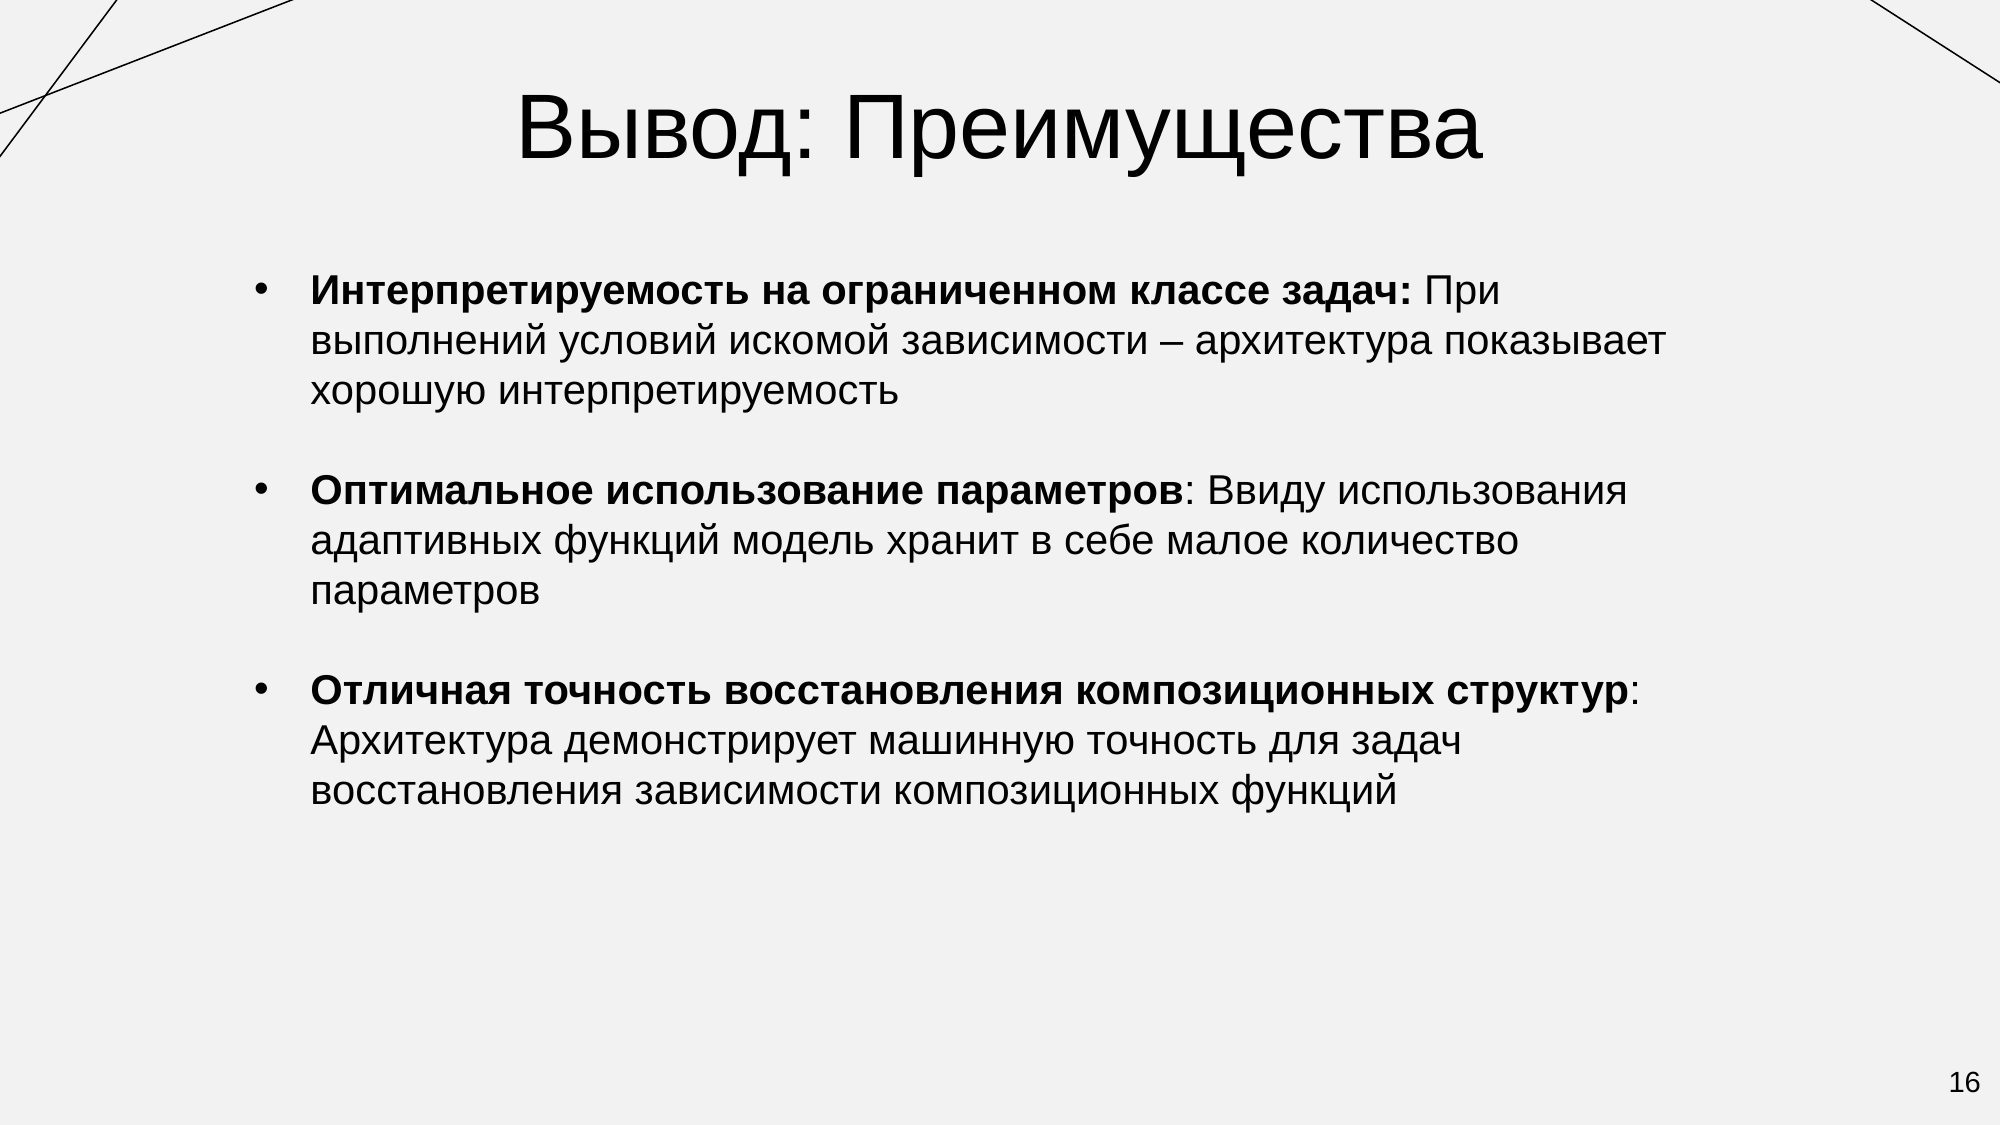

Вывод: Преимущества
Интерпретируемость на ограниченном классе задач: При выполнений условий искомой зависимости – архитектура показывает хорошую интерпретируемость

Оптимальное использование параметров: Ввиду использования адаптивных функций модель хранит в себе малое количество параметров

Отличная точность восстановления композиционных структур: Архитектура демонстрирует машинную точность для задач восстановления зависимости композиционных функций
16